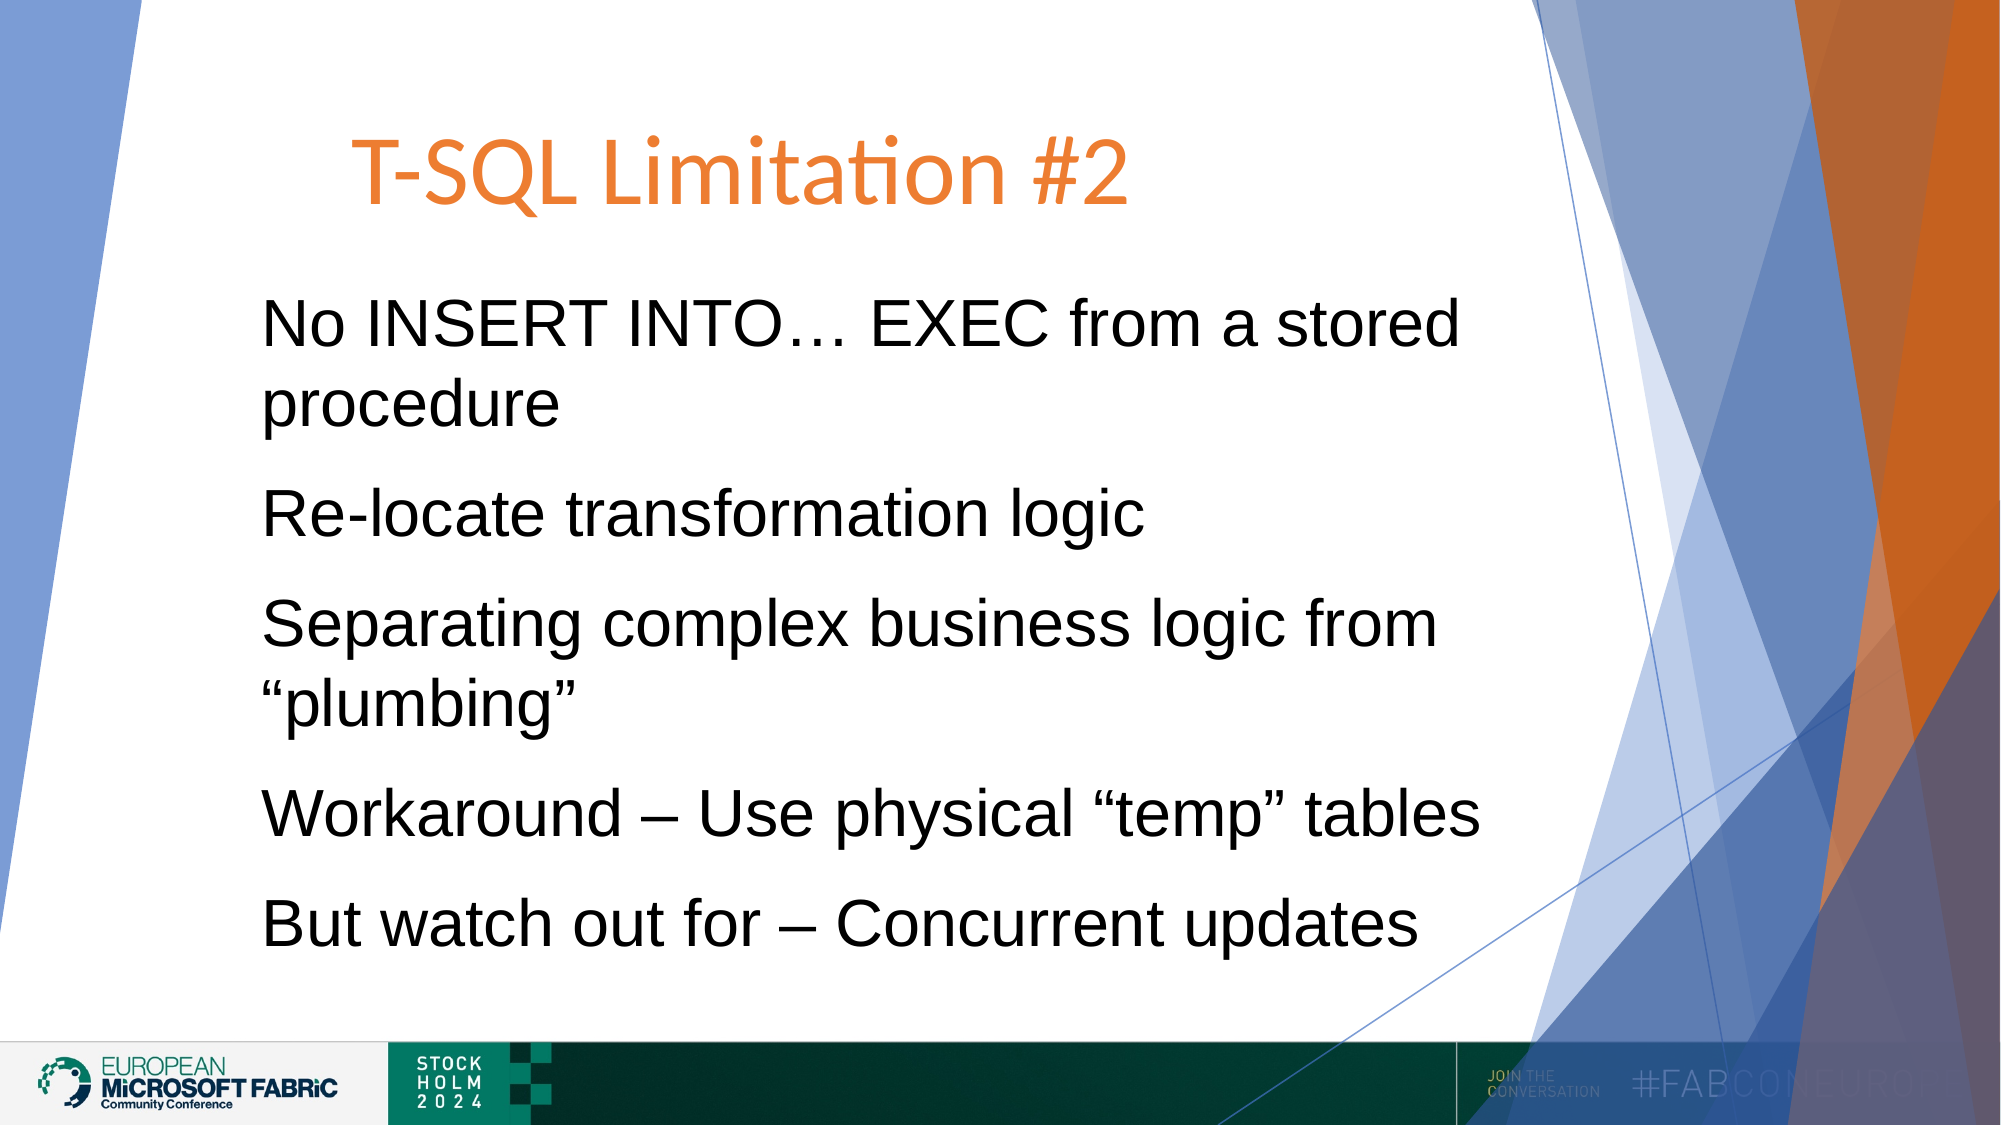

# T-SQL Limitation #2
No INSERT INTO… EXEC from a stored procedure

Re-locate transformation logic

Separating complex business logic from “plumbing”

Workaround – Use physical “temp” tables

But watch out for – Concurrent updates